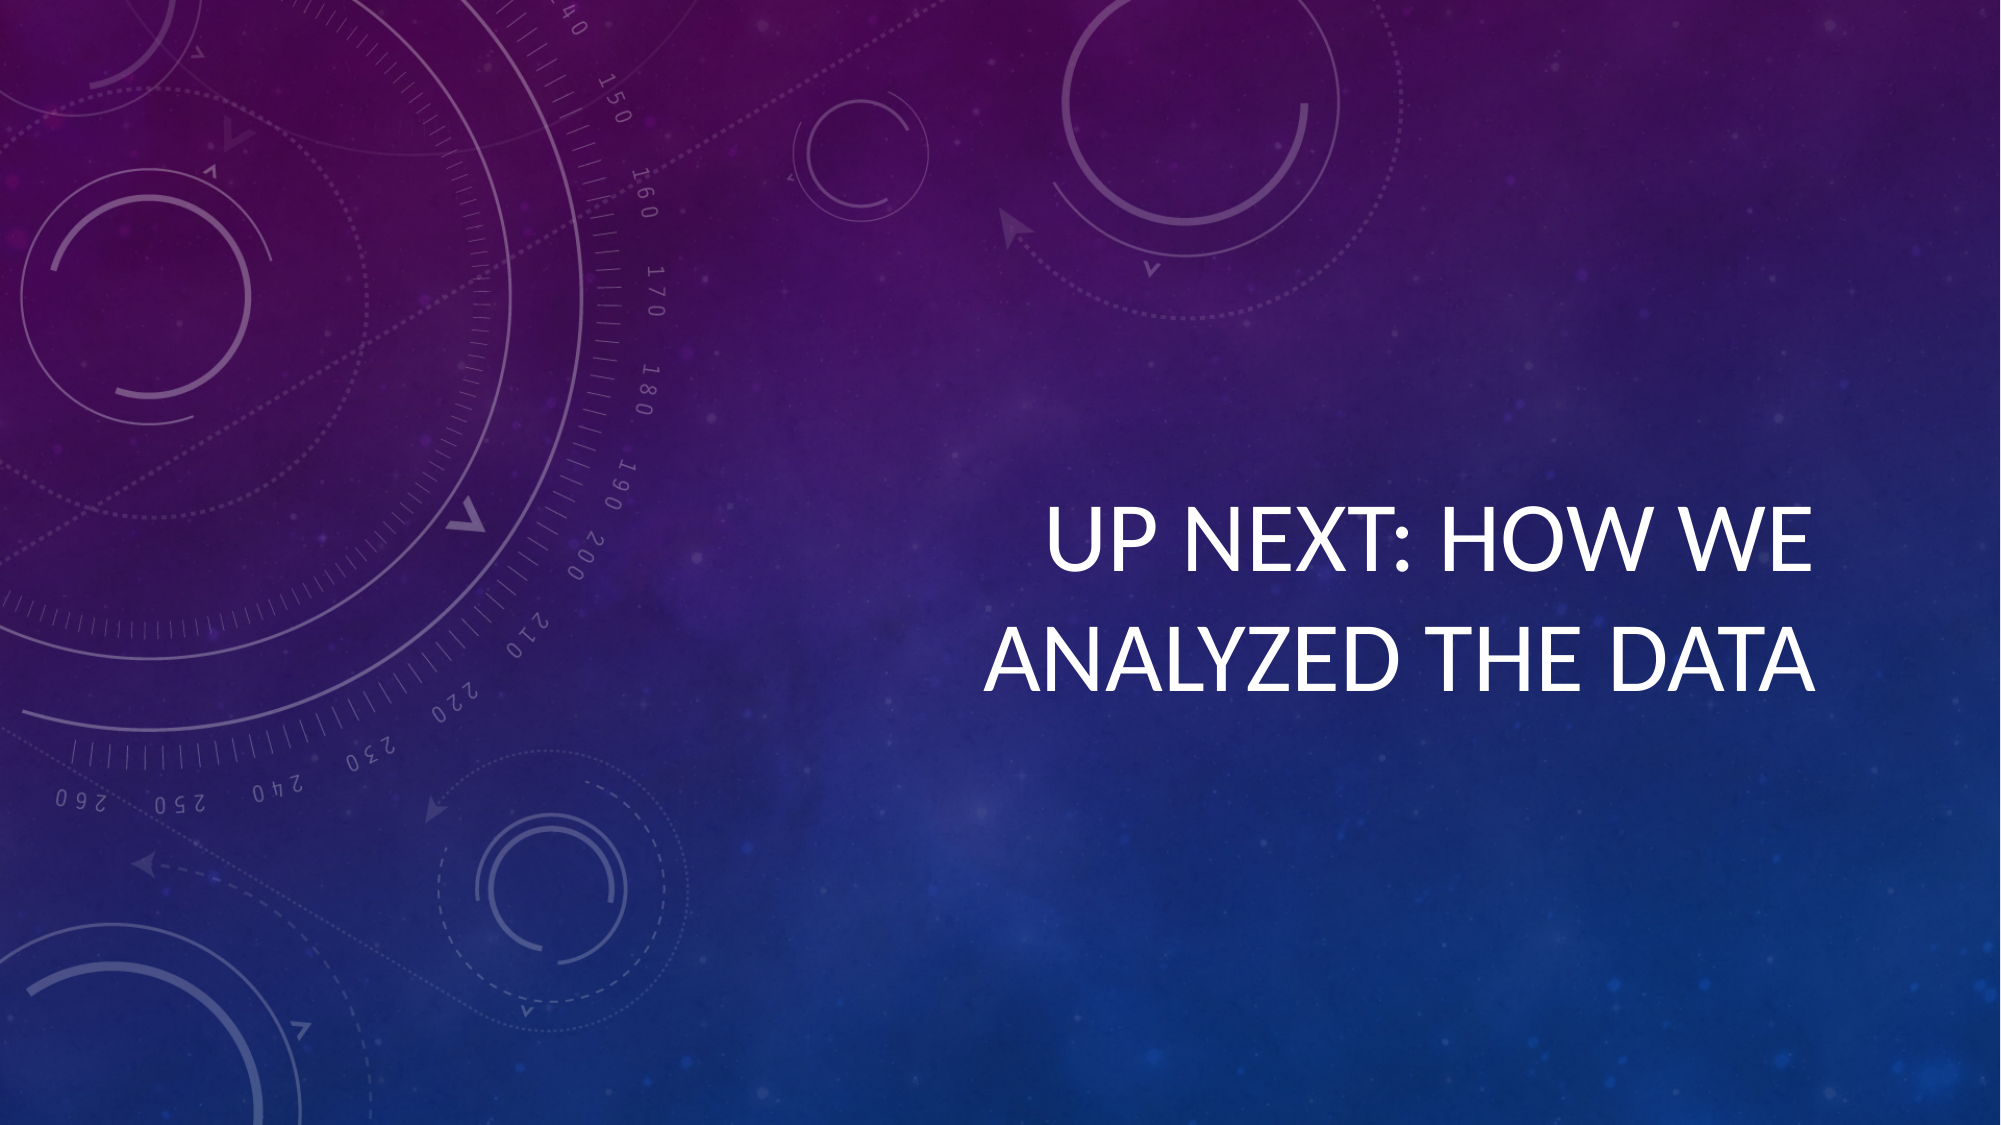

# Up next: How we analyzed The DATA